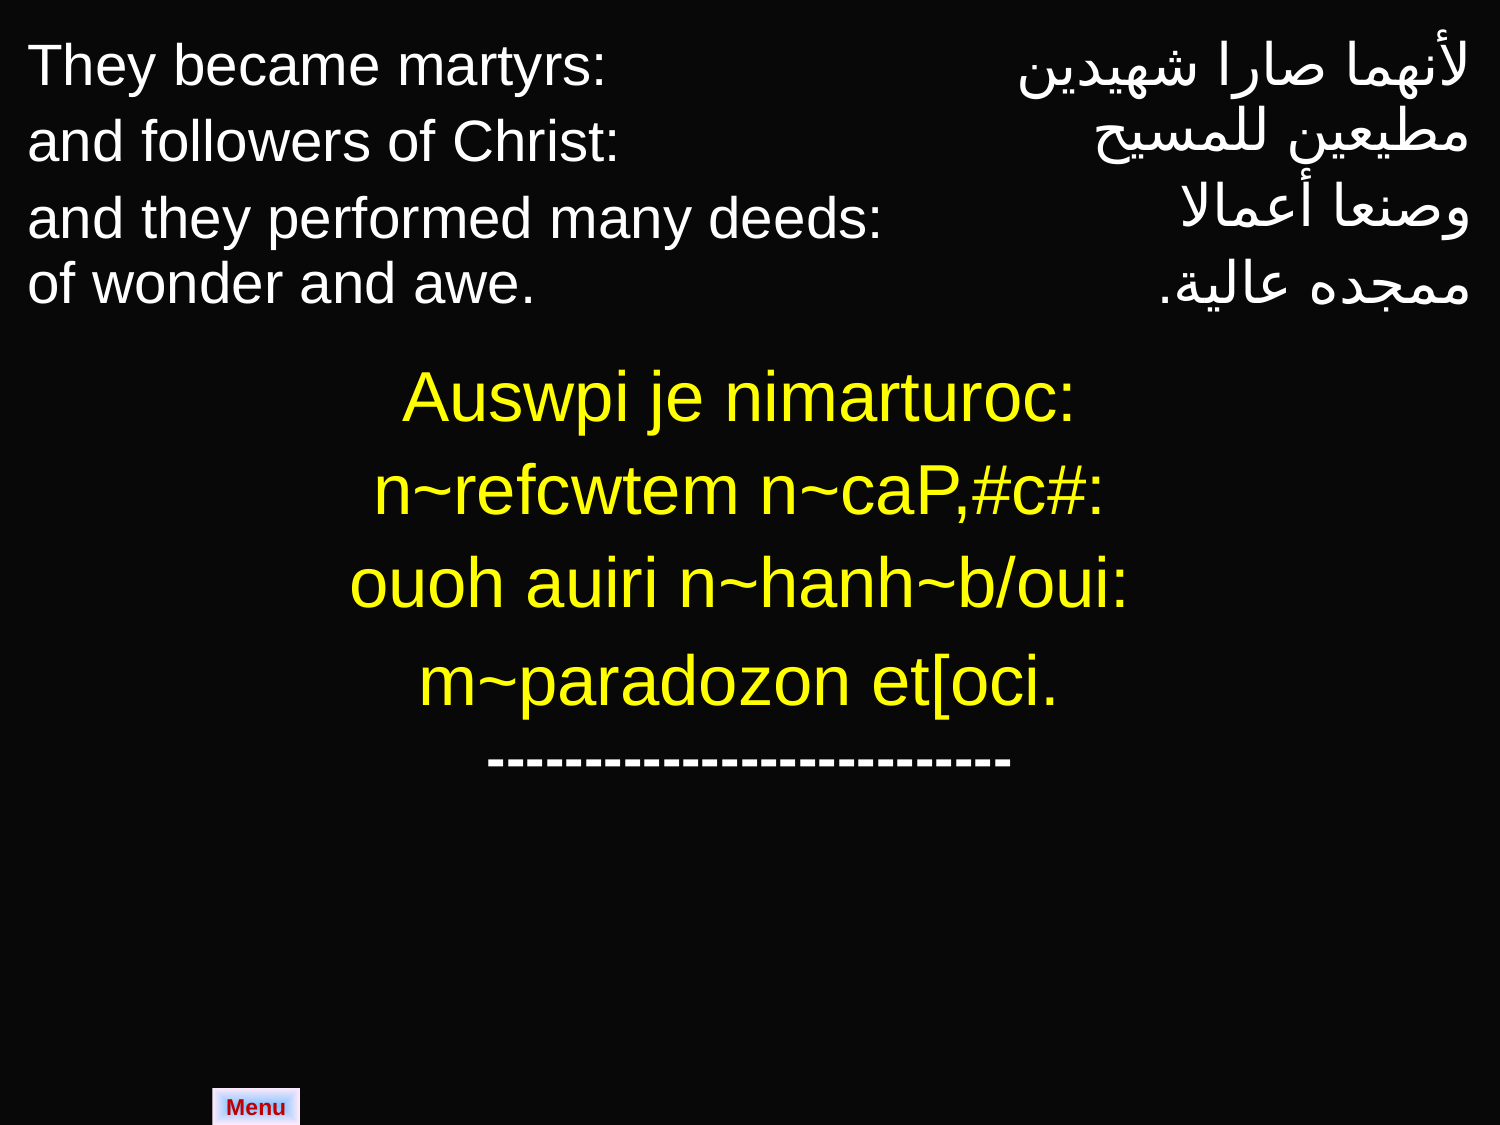

| They became martyrs: and followers of Christ: and they performed many deeds: of wonder and awe. | لأنهما صارا شهيدين مطيعين للمسيح وصنعا أعمالا ممجده عالية. |
| --- | --- |
| Auswpi je nimarturoc: n~refcwtem n~caP,#c#: ouoh auiri n~hanh~b/oui: m~paradozon et[oci. |  |
| --------------------------- |  |
Menu